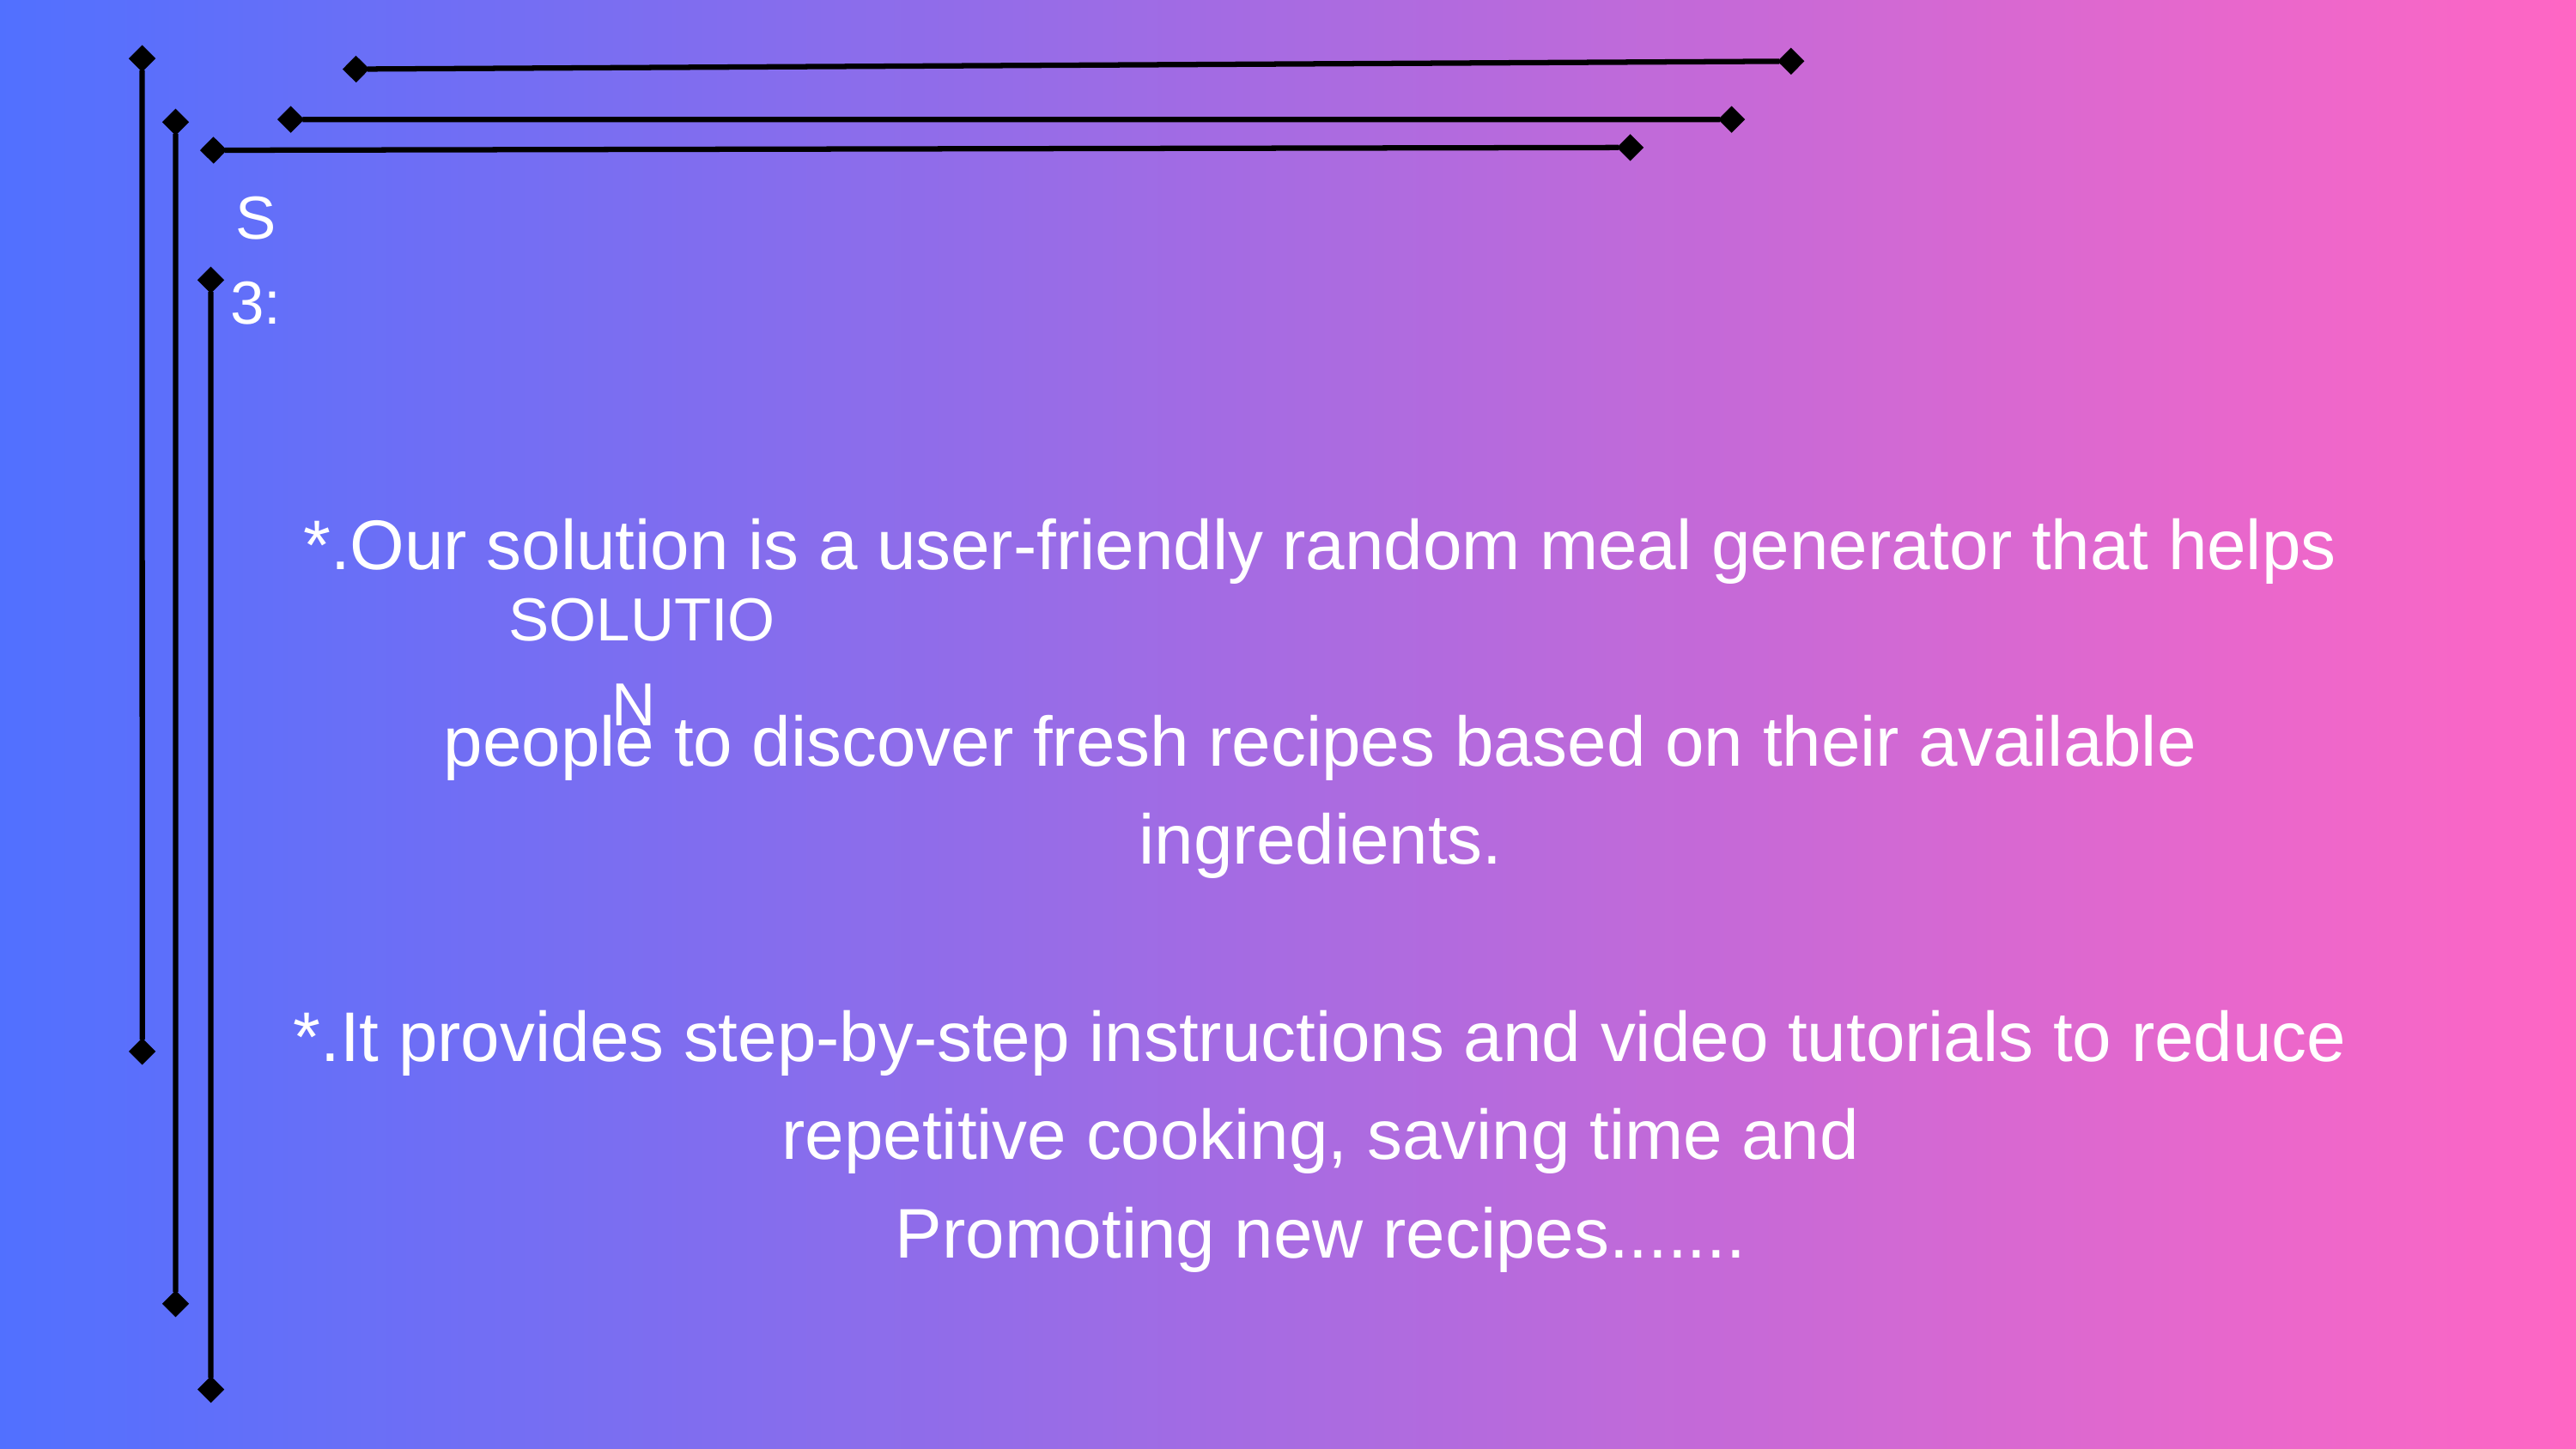

S3:

*.Our solution is a user-friendly random meal generator that helps

people to discover fresh recipes based on their available ingredients.

*.It provides step-by-step instructions and video tutorials to reduce repetitive cooking, saving time and
Promoting new recipes.......
SOLUTION